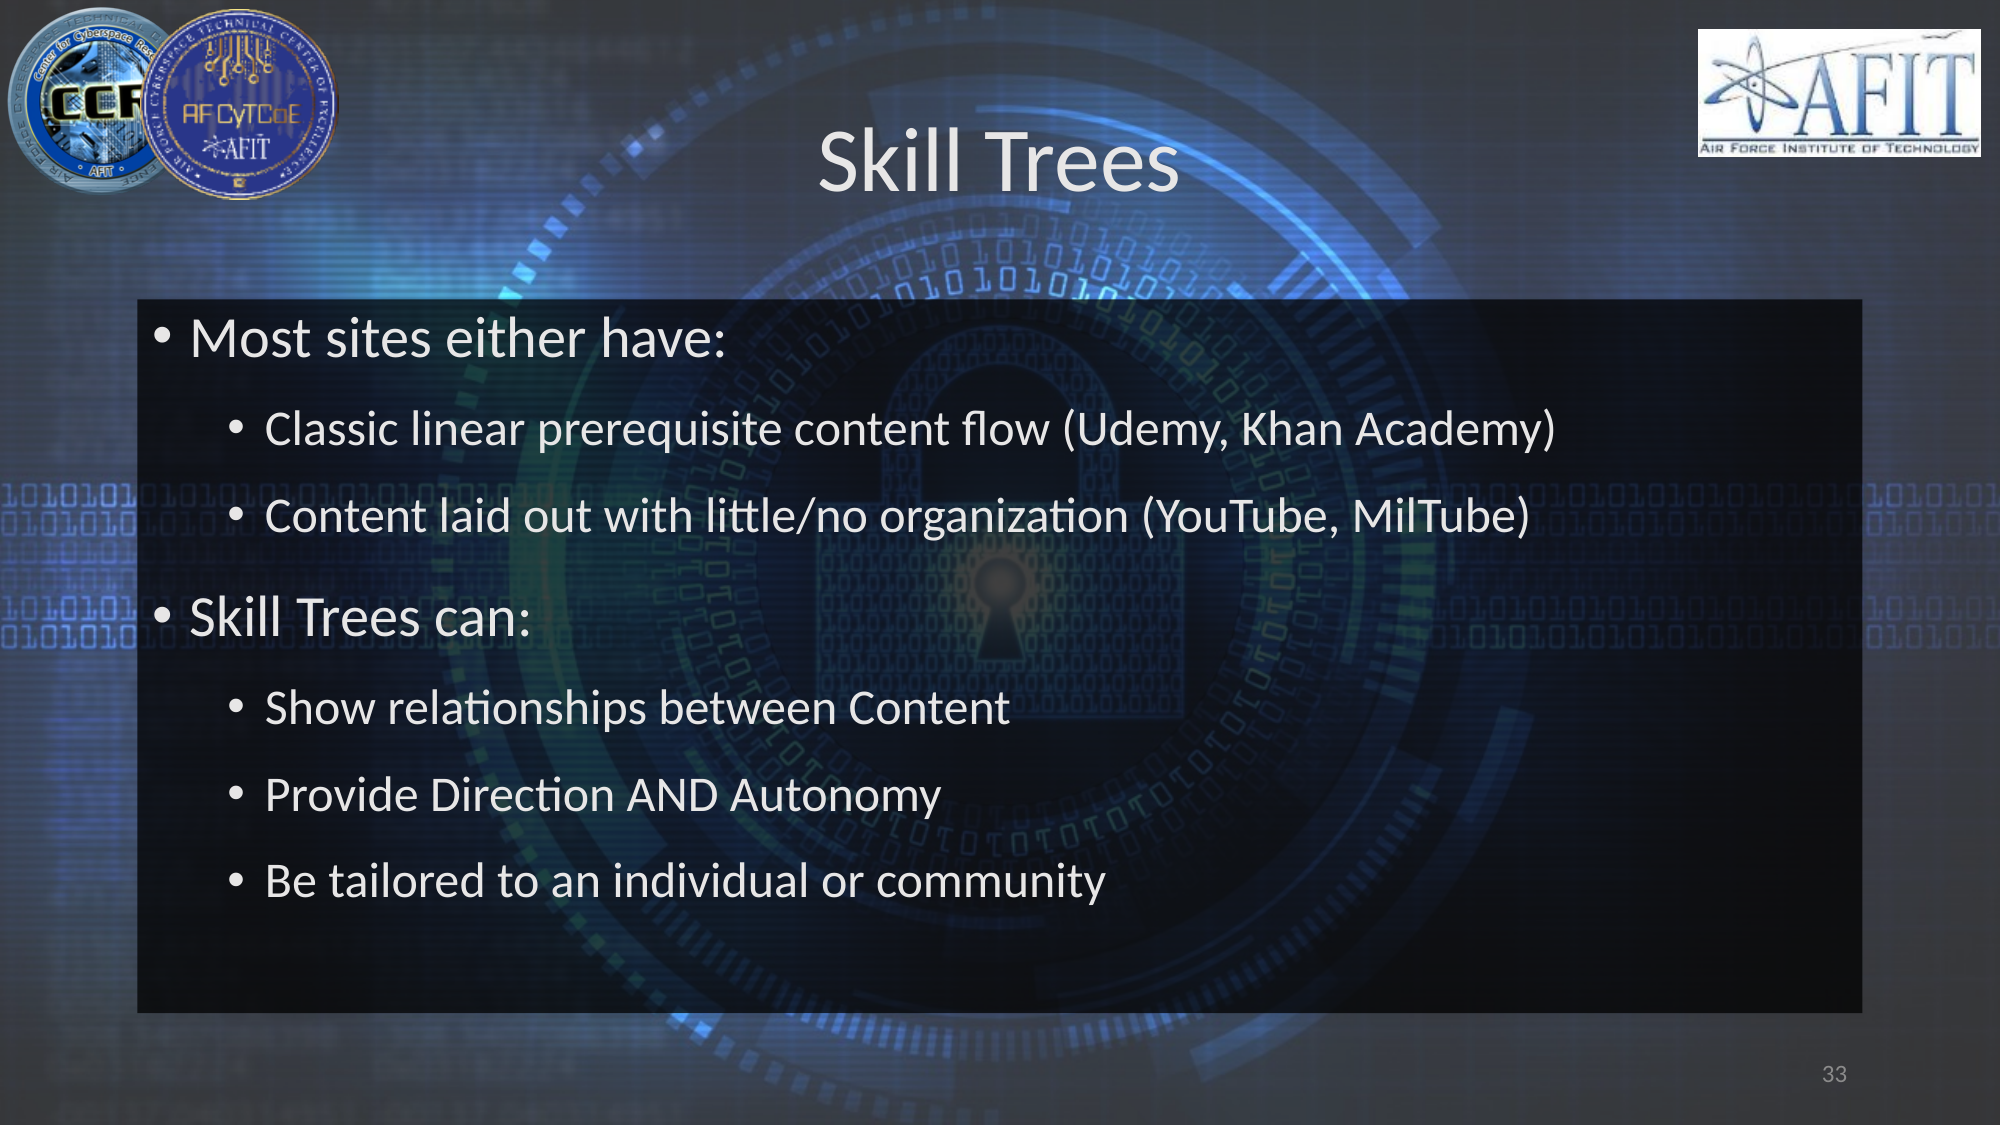

# Skill Trees
Most sites either have:
Classic linear prerequisite content flow (Udemy, Khan Academy)
Content laid out with little/no organization (YouTube, MilTube)
Skill Trees can:
Show relationships between Content
Provide Direction AND Autonomy
Be tailored to an individual or community

33